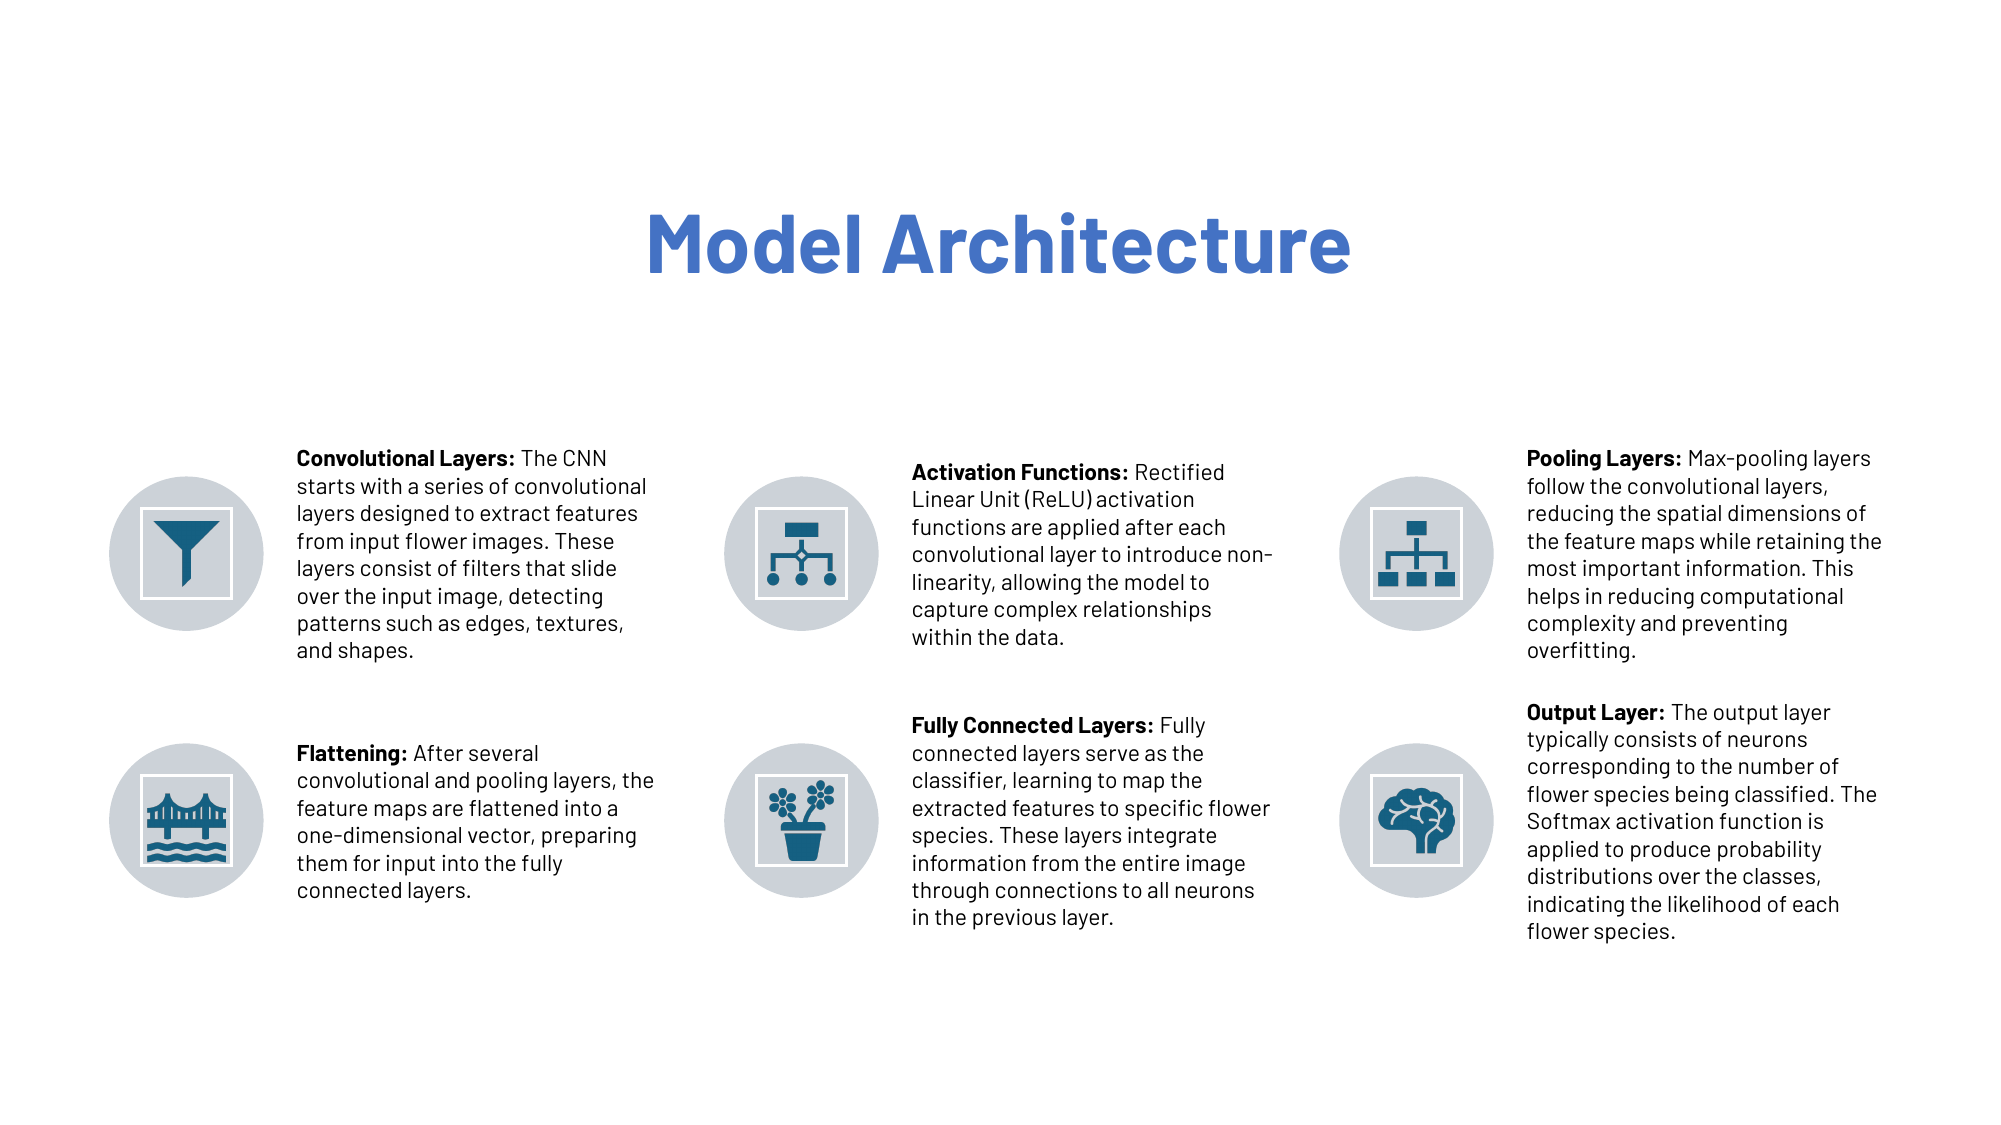

# Model Architecture
Convolutional Layers: The CNN starts with a series of convolutional layers designed to extract features from input flower images. These layers consist of filters that slide over the input image, detecting patterns such as edges, textures, and shapes.
Activation Functions: Rectified Linear Unit (ReLU) activation functions are applied after each convolutional layer to introduce non-linearity, allowing the model to capture complex relationships within the data.
Pooling Layers: Max-pooling layers follow the convolutional layers, reducing the spatial dimensions of the feature maps while retaining the most important information. This helps in reducing computational complexity and preventing overfitting.
Flattening: After several convolutional and pooling layers, the feature maps are flattened into a one-dimensional vector, preparing them for input into the fully connected layers.
Fully Connected Layers: Fully connected layers serve as the classifier, learning to map the extracted features to specific flower species. These layers integrate information from the entire image through connections to all neurons in the previous layer.
Output Layer: The output layer typically consists of neurons corresponding to the number of flower species being classified. The Softmax activation function is applied to produce probability distributions over the classes, indicating the likelihood of each flower species.